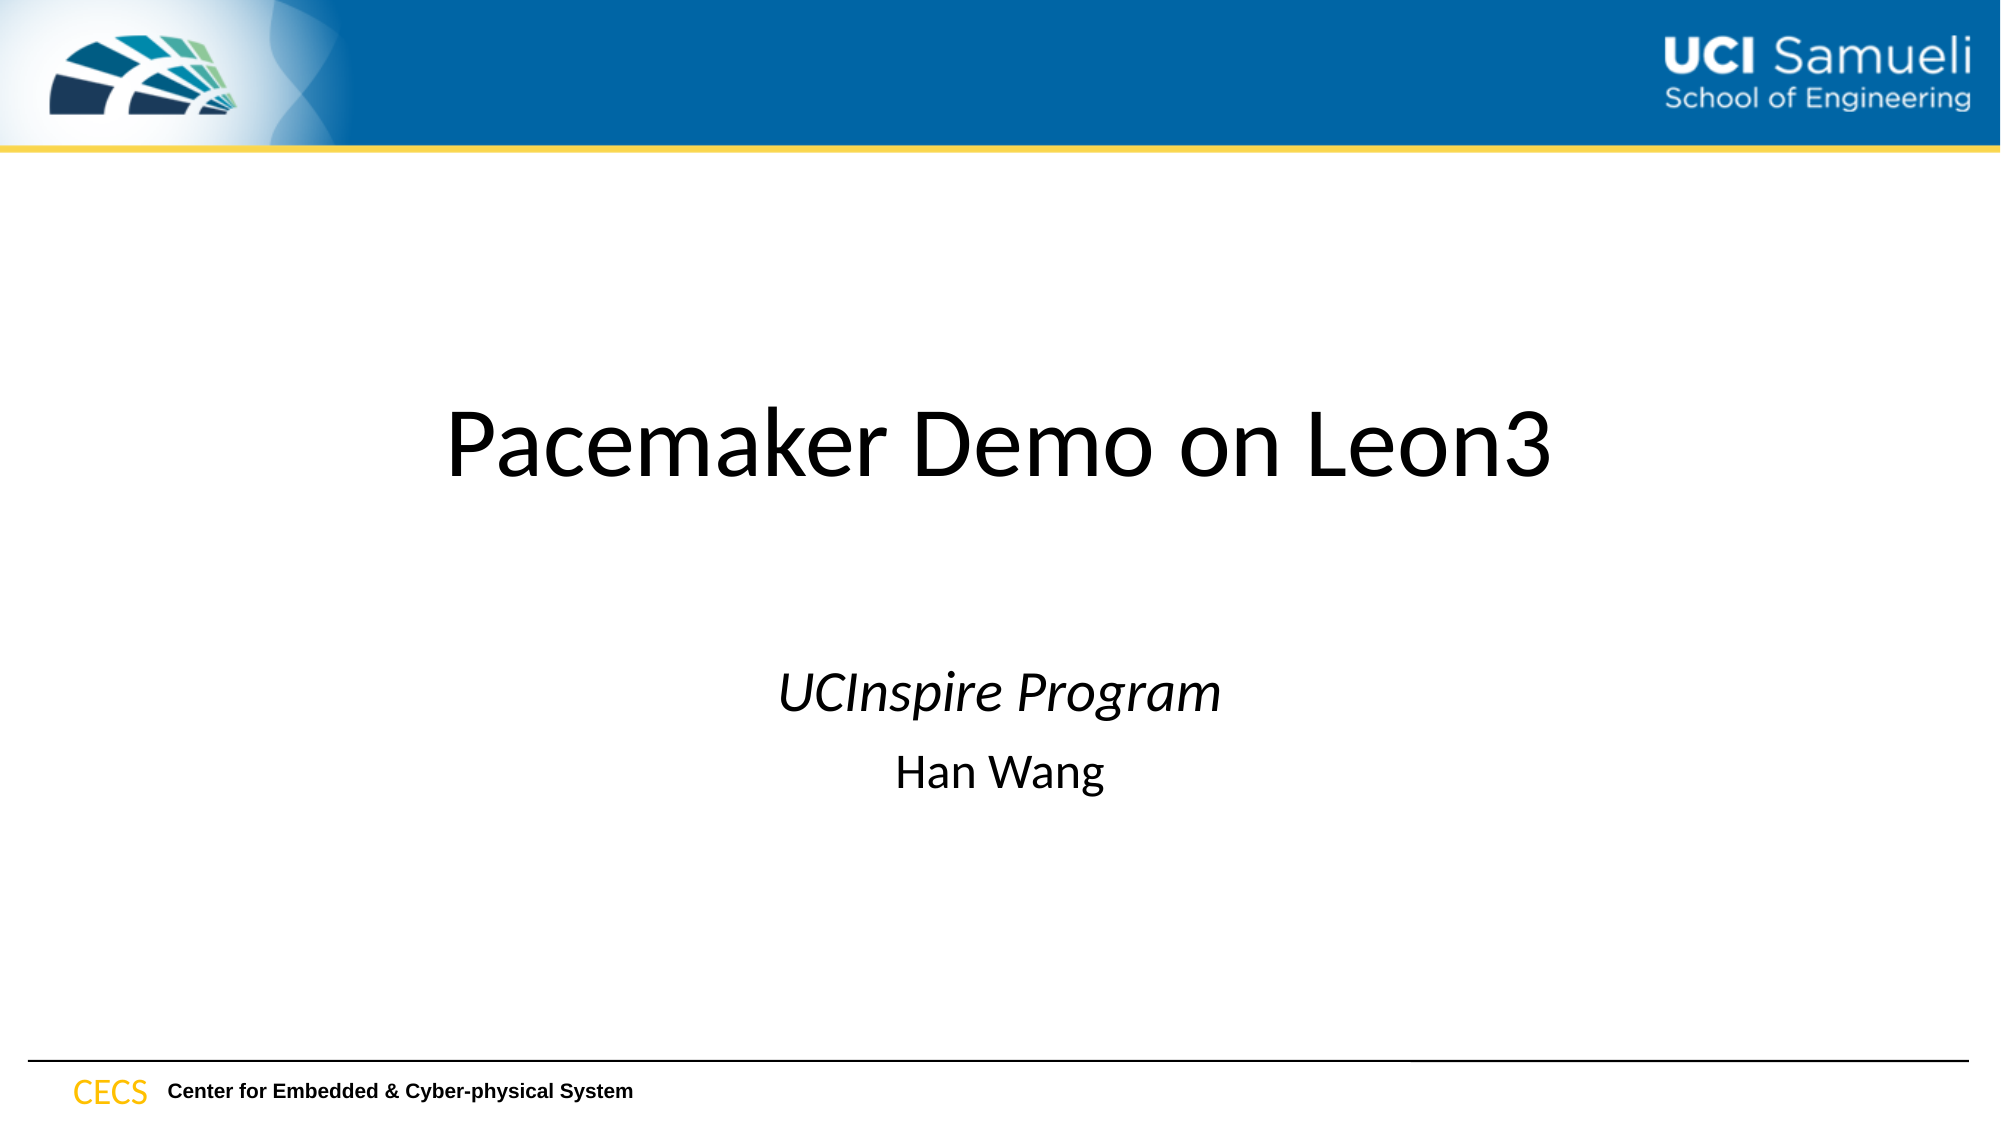

# Pacemaker Demo on Leon3
UCInspire Program
Han Wang